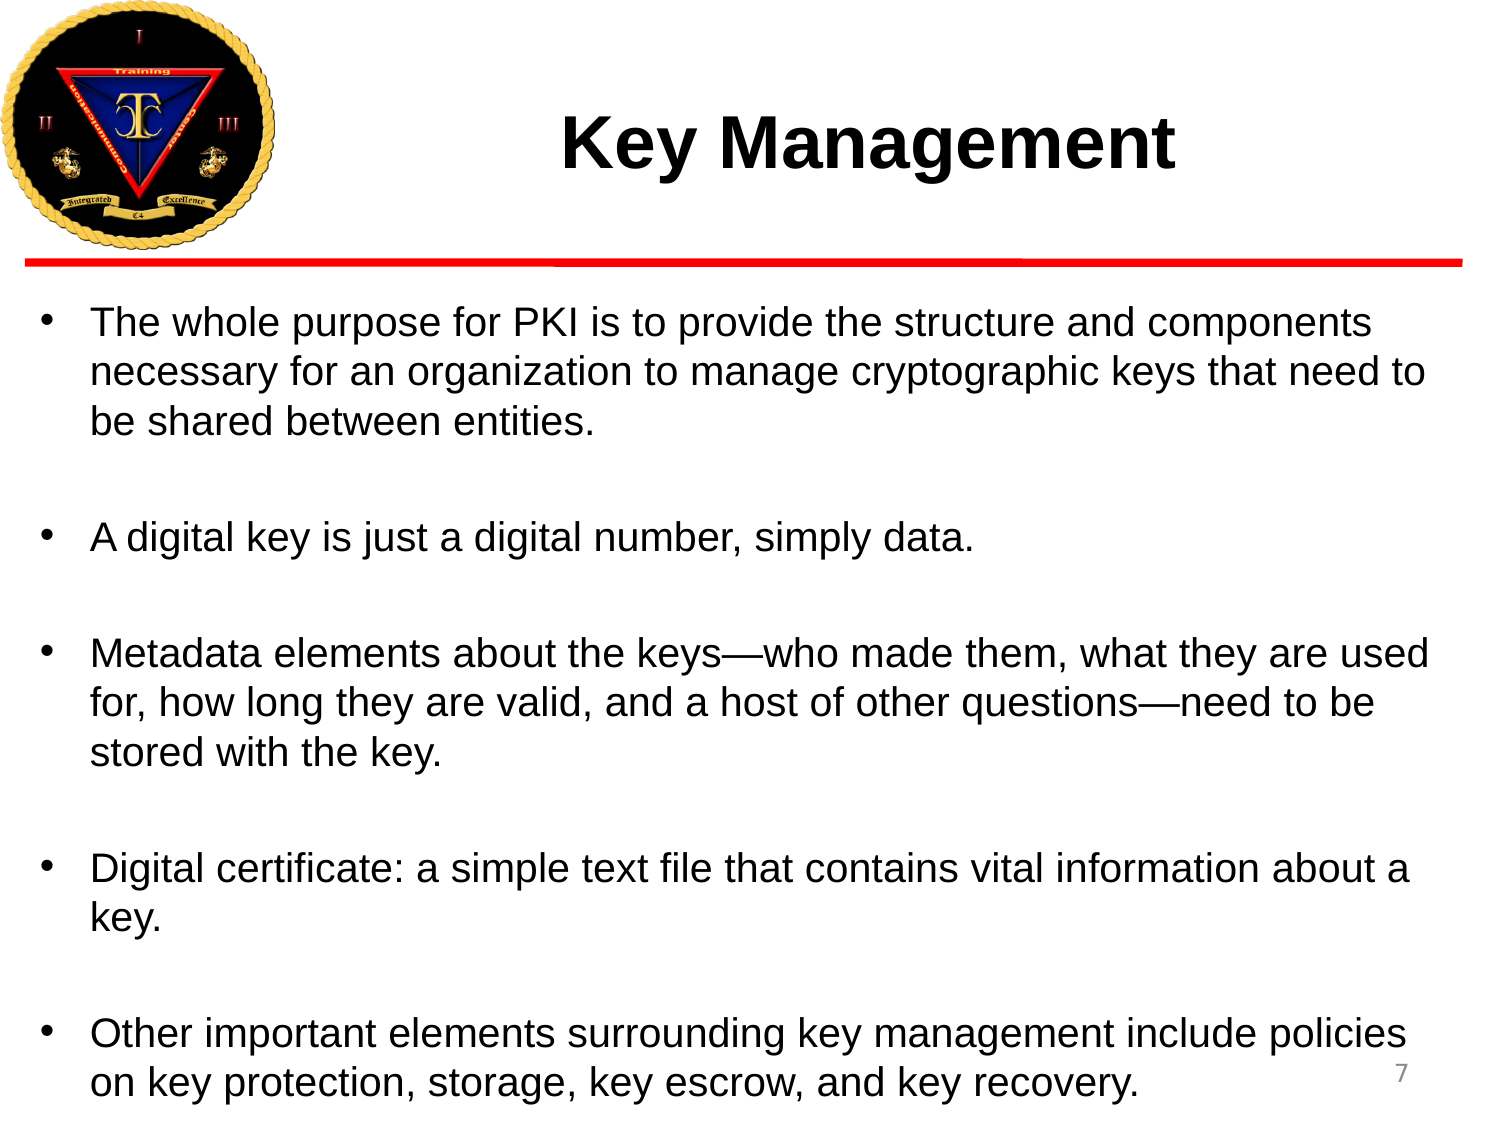

# Key Management
The whole purpose for PKI is to provide the structure and components necessary for an organization to manage cryptographic keys that need to be shared between entities.

A digital key is just a digital number, simply data.

Metadata elements about the keys—who made them, what they are used for, how long they are valid, and a host of other questions—need to be stored with the key.

Digital certificate: a simple text file that contains vital information about a key.

Other important elements surrounding key management include policies on key protection, storage, key escrow, and key recovery.
7